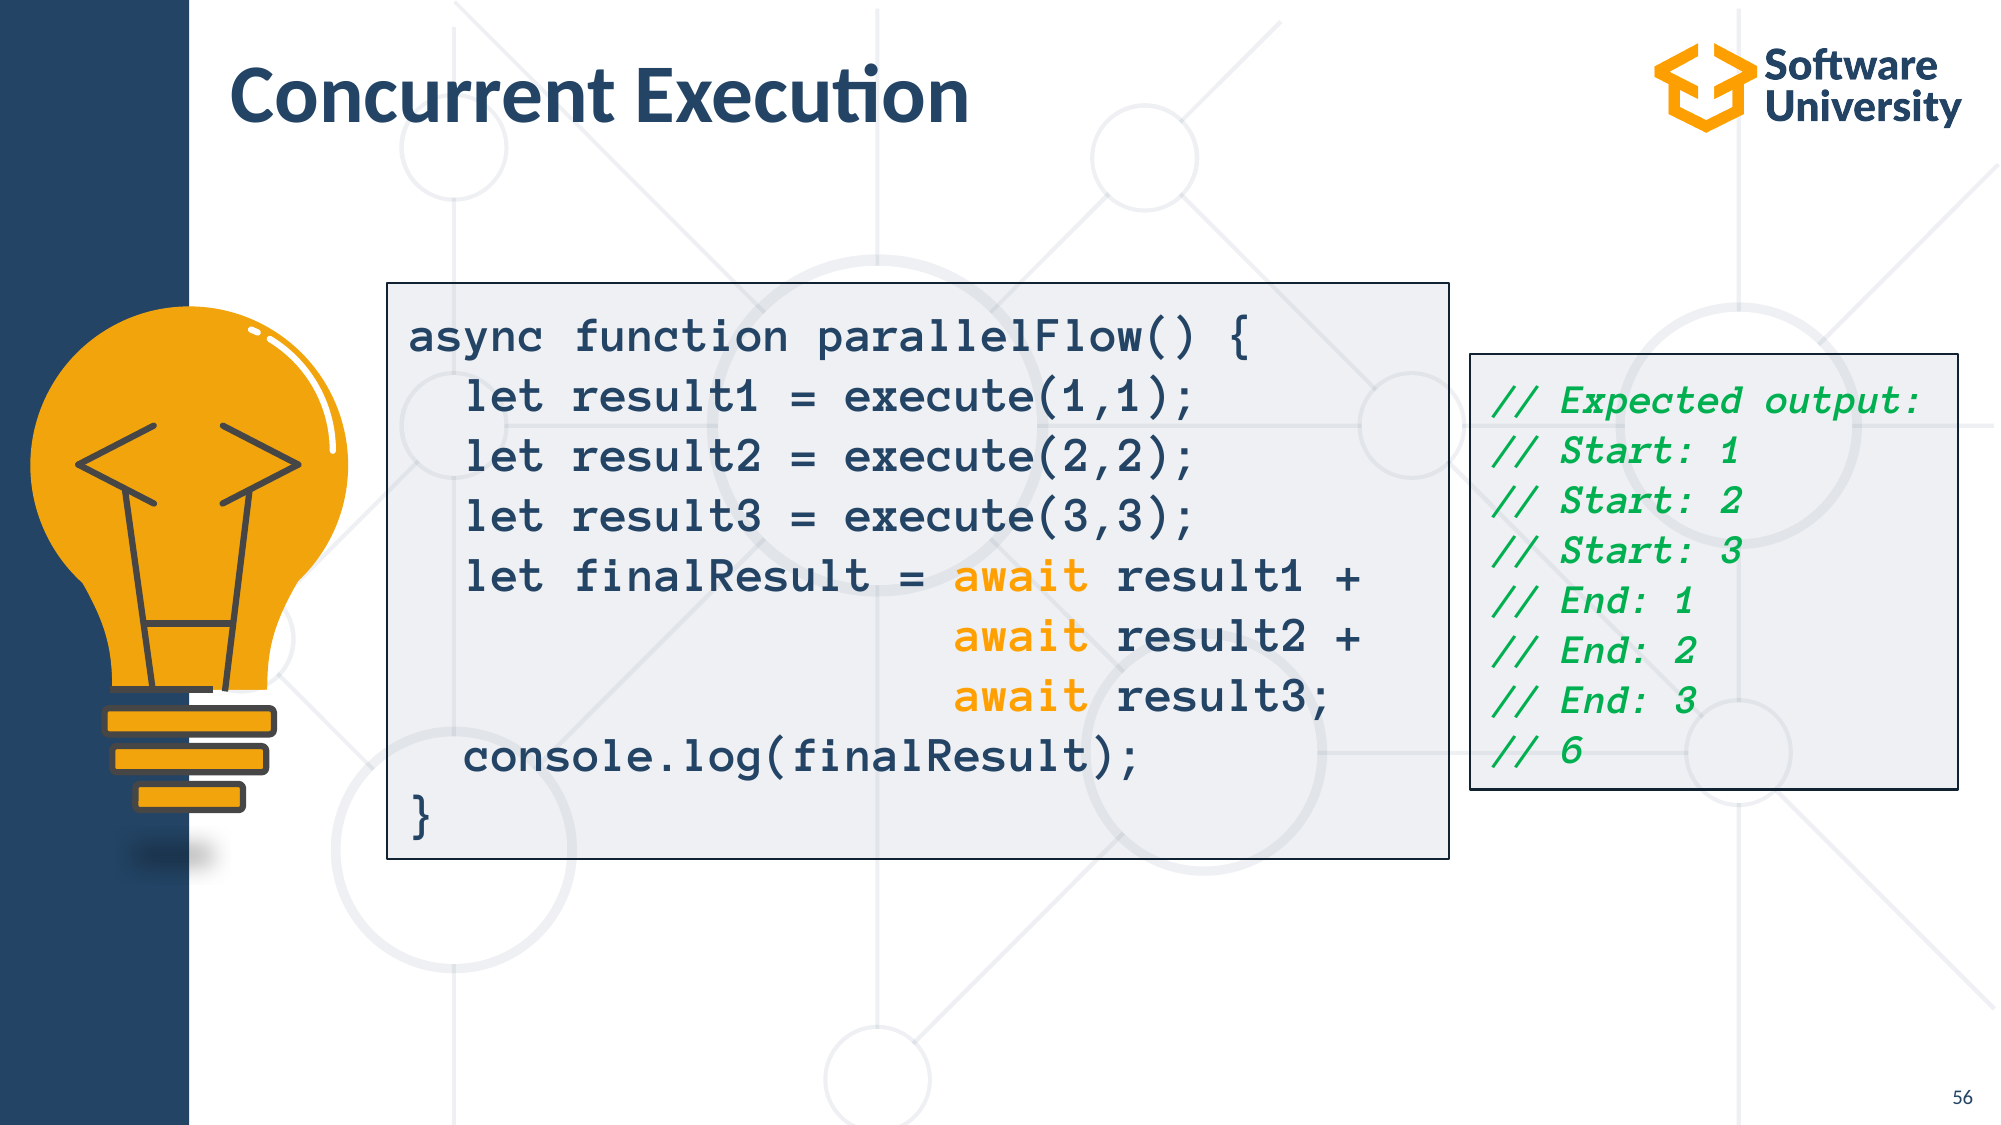

# Concurrent Execution
async function parallelFlow() {
  let result1 = execute(1,1);
  let result2 = execute(2,2);
  let result3 = execute(3,3);
  let finalResult = await result1 + 
                    await result2 +
                    await result3;
  console.log(finalResult);
}
// Expected output:
// Start: 1
// Start: 2
// Start: 3
// End: 1
// End: 2
// End: 3
// 6
56